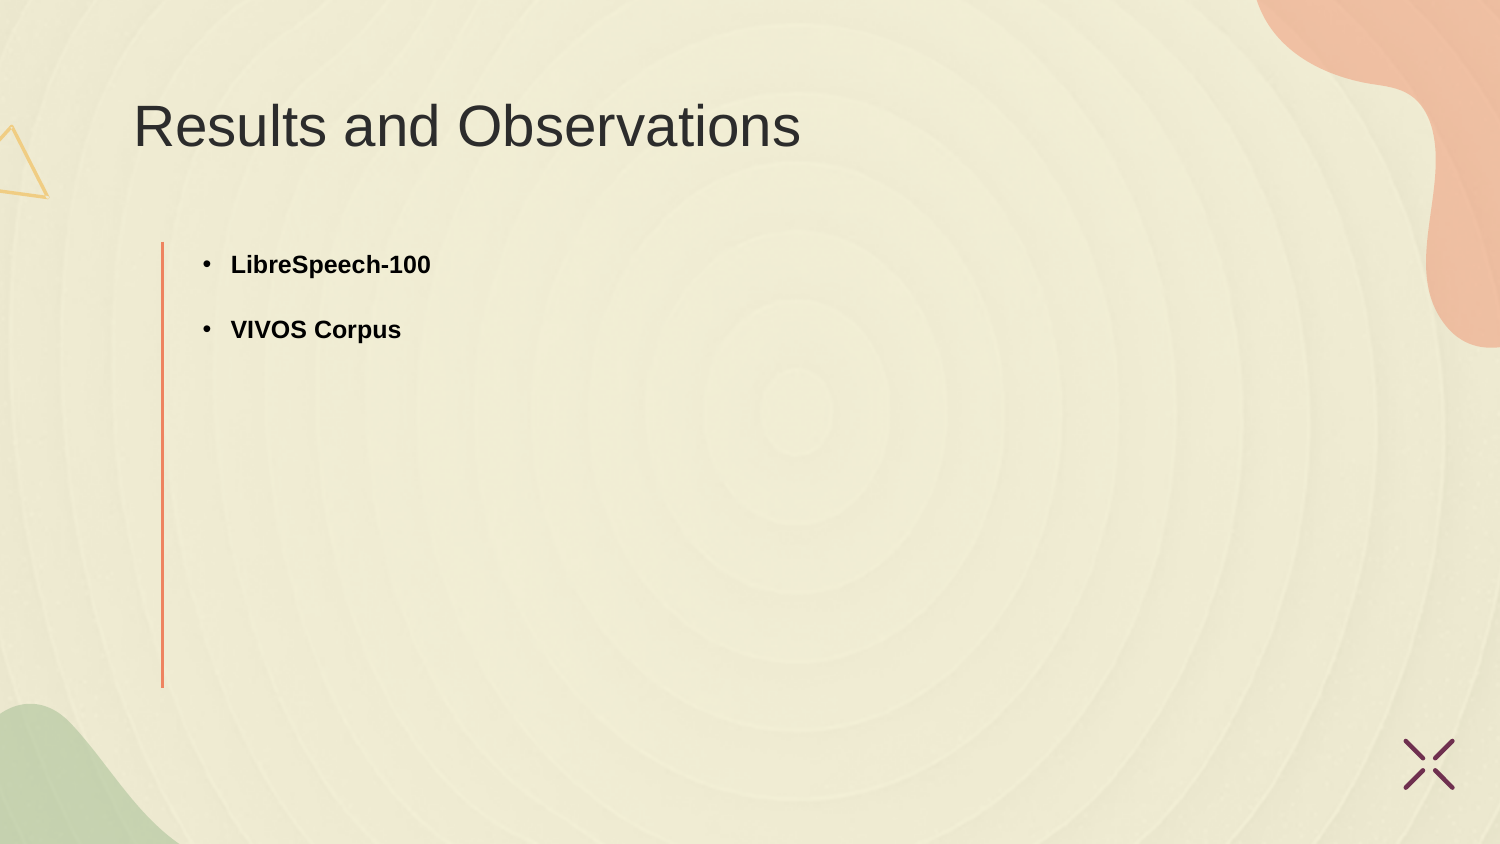

# Results and Observations
LibreSpeech-100
VIVOS Corpus